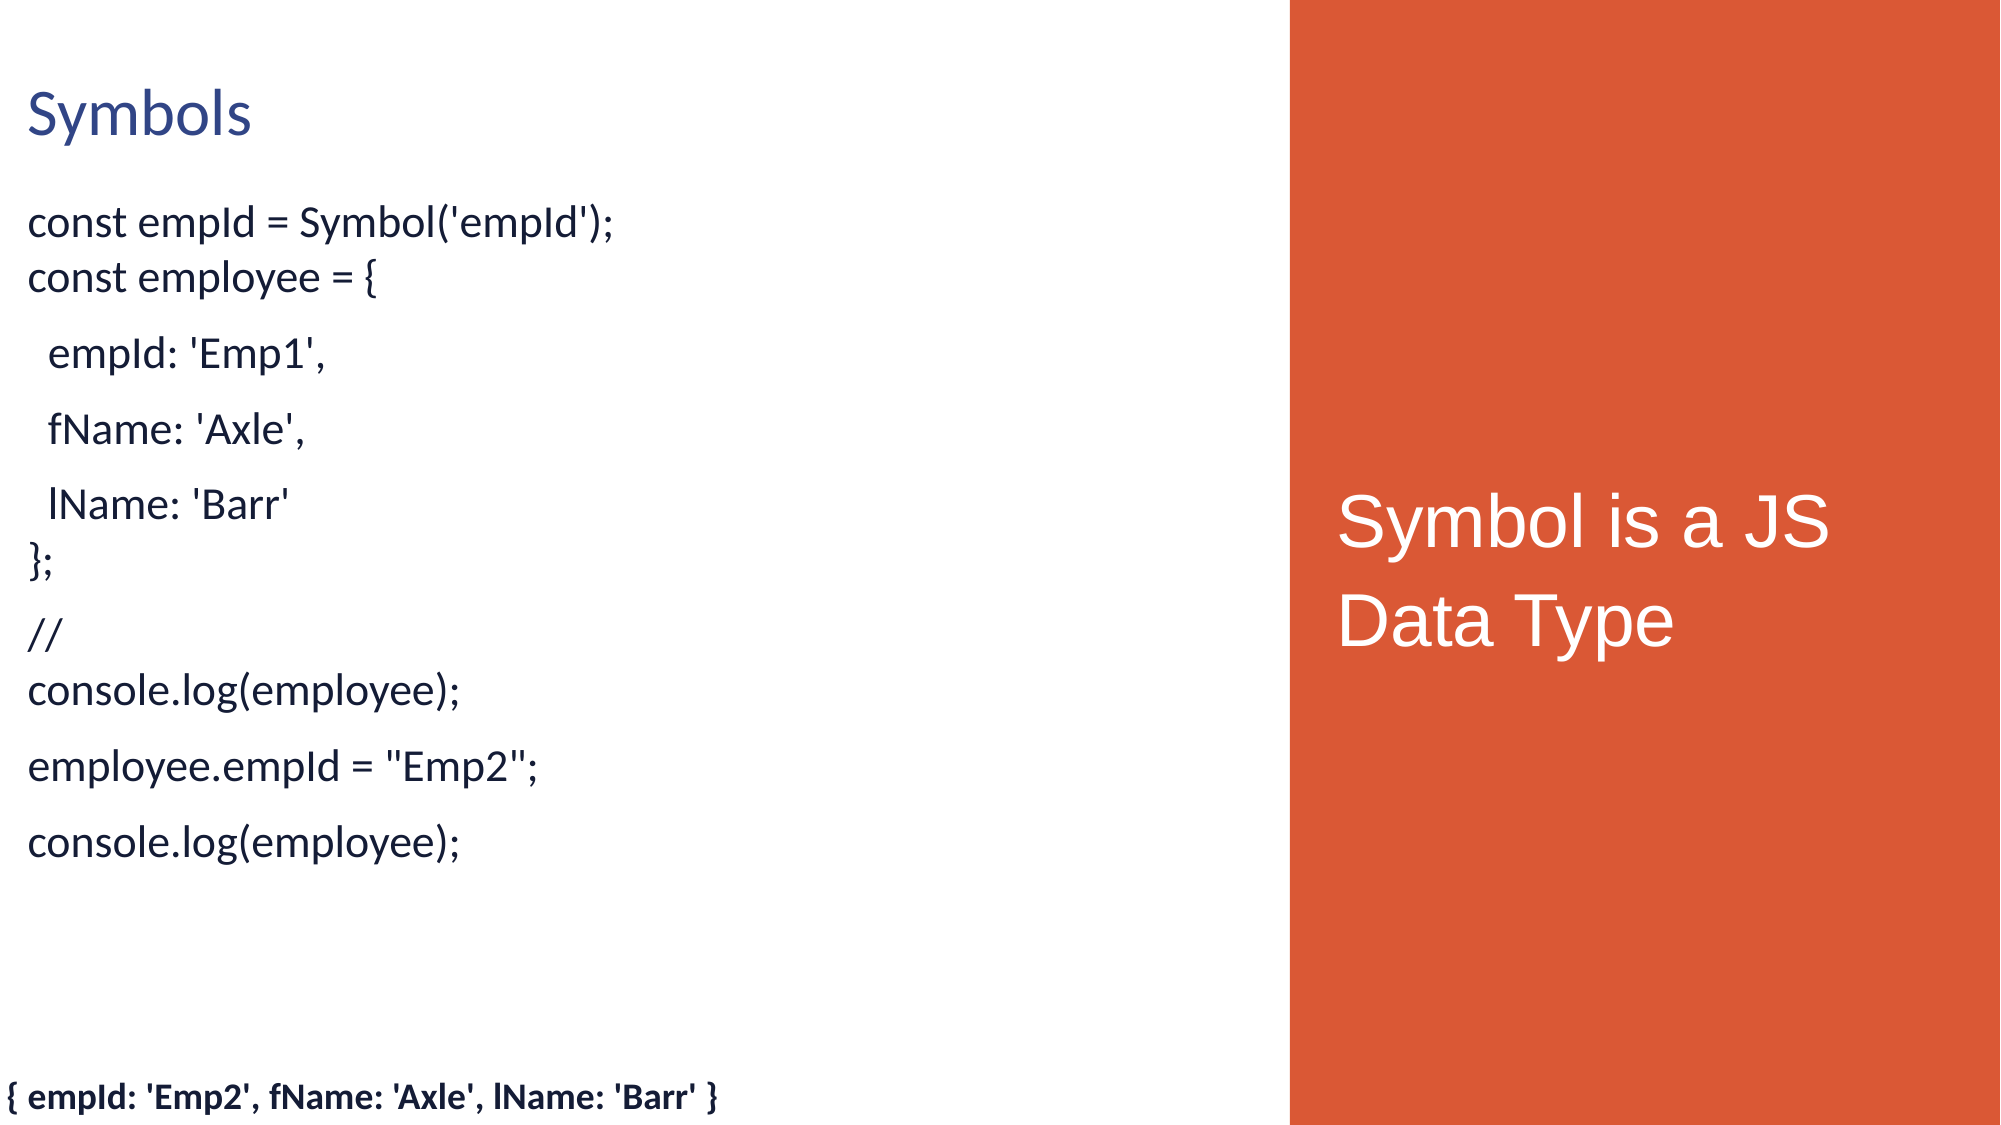

Symbols
const empId = Symbol('empId');
const employee = {
  empId: 'Emp1',
  fName: 'Axle',
  lName: 'Barr'
};
//
console.log(employee);
employee.empId = "Emp2";
console.log(employee);
Symbol is a JS Data Type
{ empId: 'Emp2', fName: 'Axle', lName: 'Barr' }